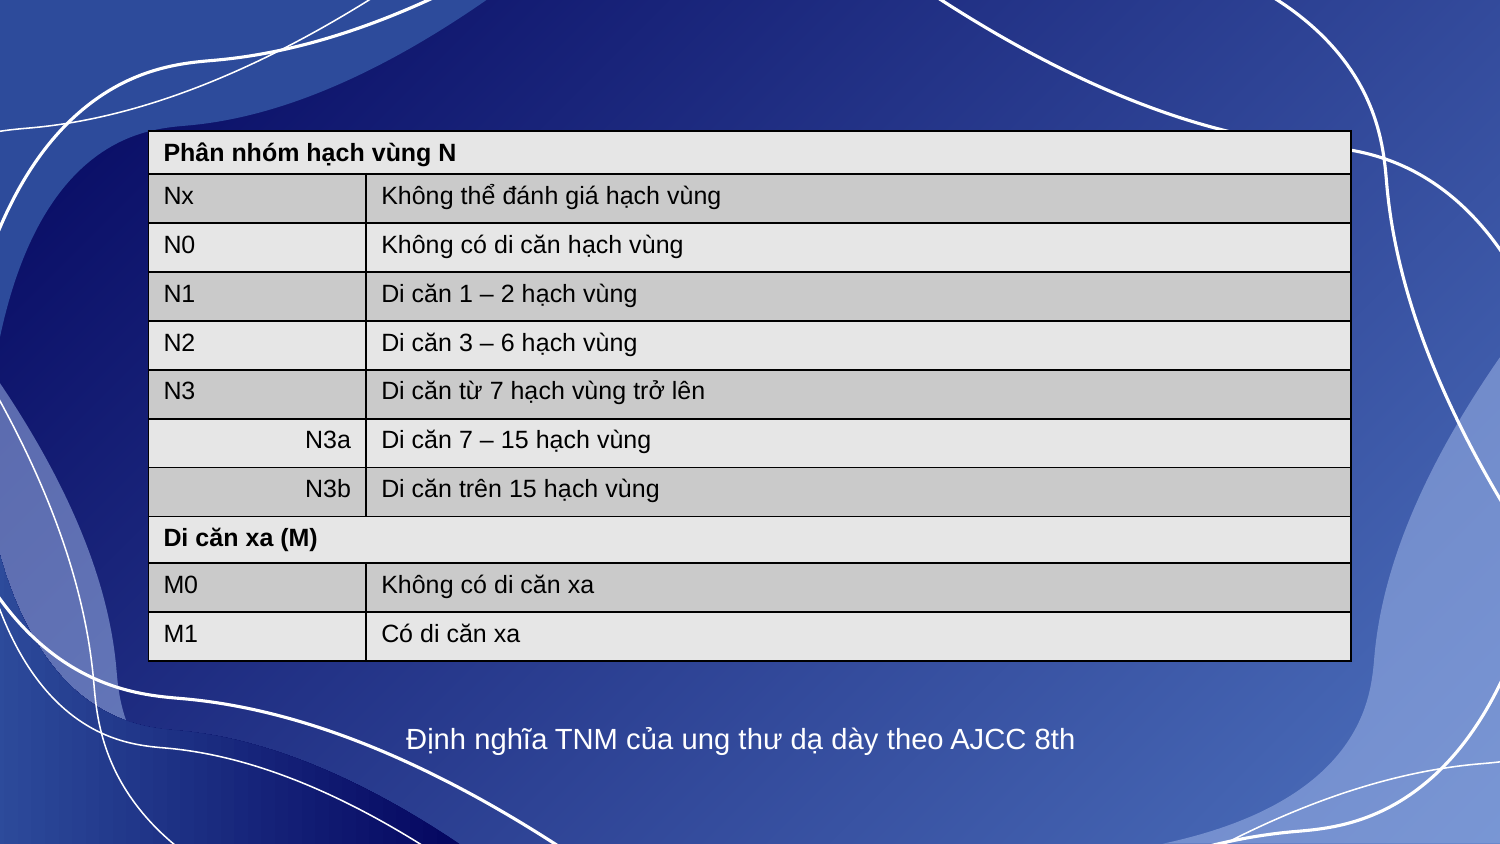

| Phân nhóm hạch vùng N |  |
| --- | --- |
| Nx | Không thể đánh giá hạch vùng |
| N0 | Không có di căn hạch vùng |
| N1 | Di căn 1 – 2 hạch vùng |
| N2 | Di căn 3 – 6 hạch vùng |
| N3 | Di căn từ 7 hạch vùng trở lên |
| N3a | Di căn 7 – 15 hạch vùng |
| N3b | Di căn trên 15 hạch vùng |
| Di căn xa (M) |  |
| M0 | Không có di căn xa |
| M1 | Có di căn xa |
Định nghĩa TNM của ung thư dạ dày theo AJCC 8th